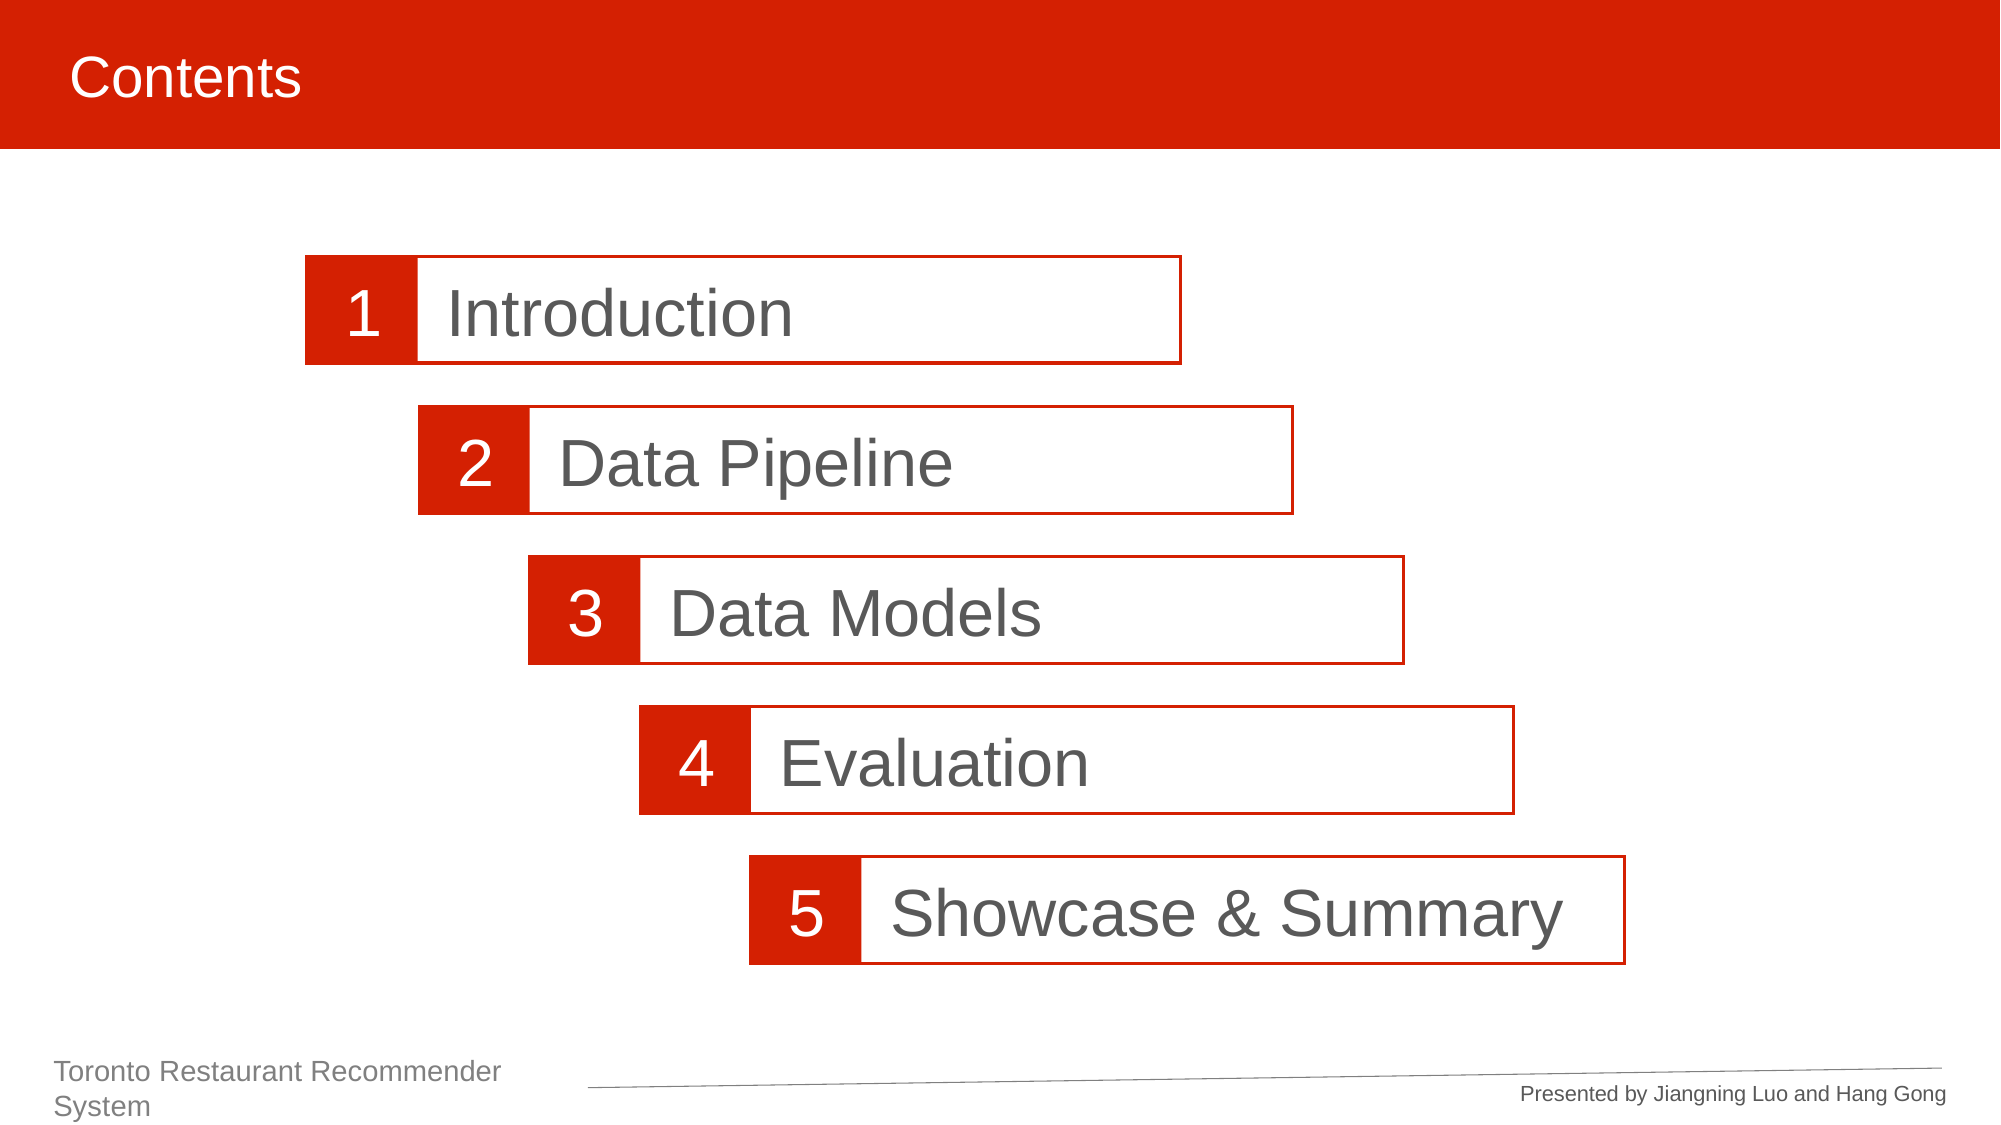

Contents

1
Introduction

2
Data Pipeline

3
Data Models

4
Evaluation

5
Showcase & Summary
Toronto Restaurant Recommender System
Presented by Jiangning Luo and Hang Gong